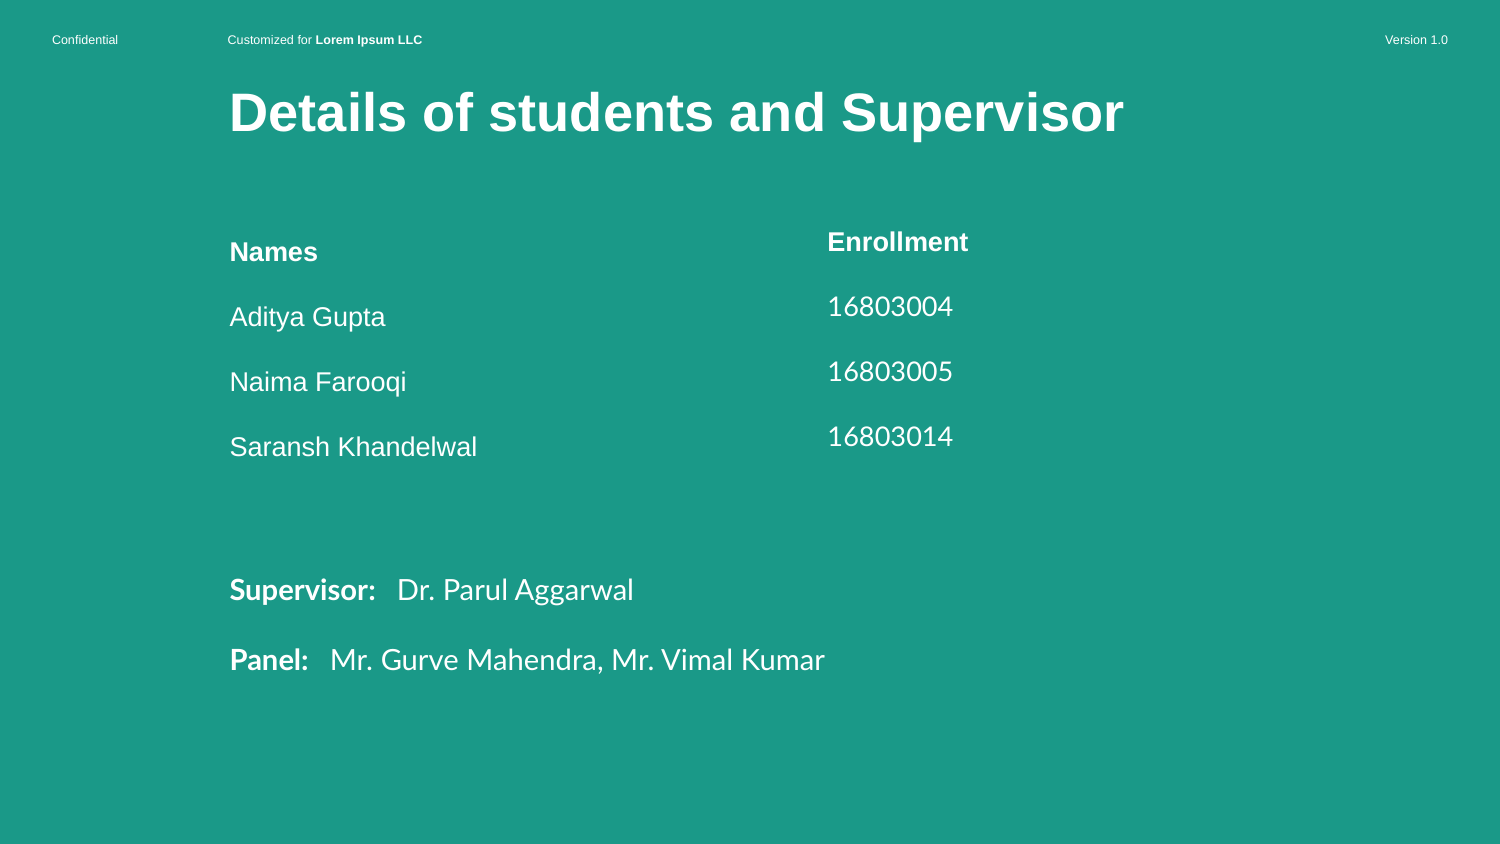

# Details of students and Supervisor
Names

Aditya Gupta
Naima Farooqi

Saransh Khandelwal
Enrollment

16803004

16803005

16803014

Supervisor:   Dr. Parul Aggarwal

Panel:   Mr. Gurve Mahendra, Mr. Vimal Kumar